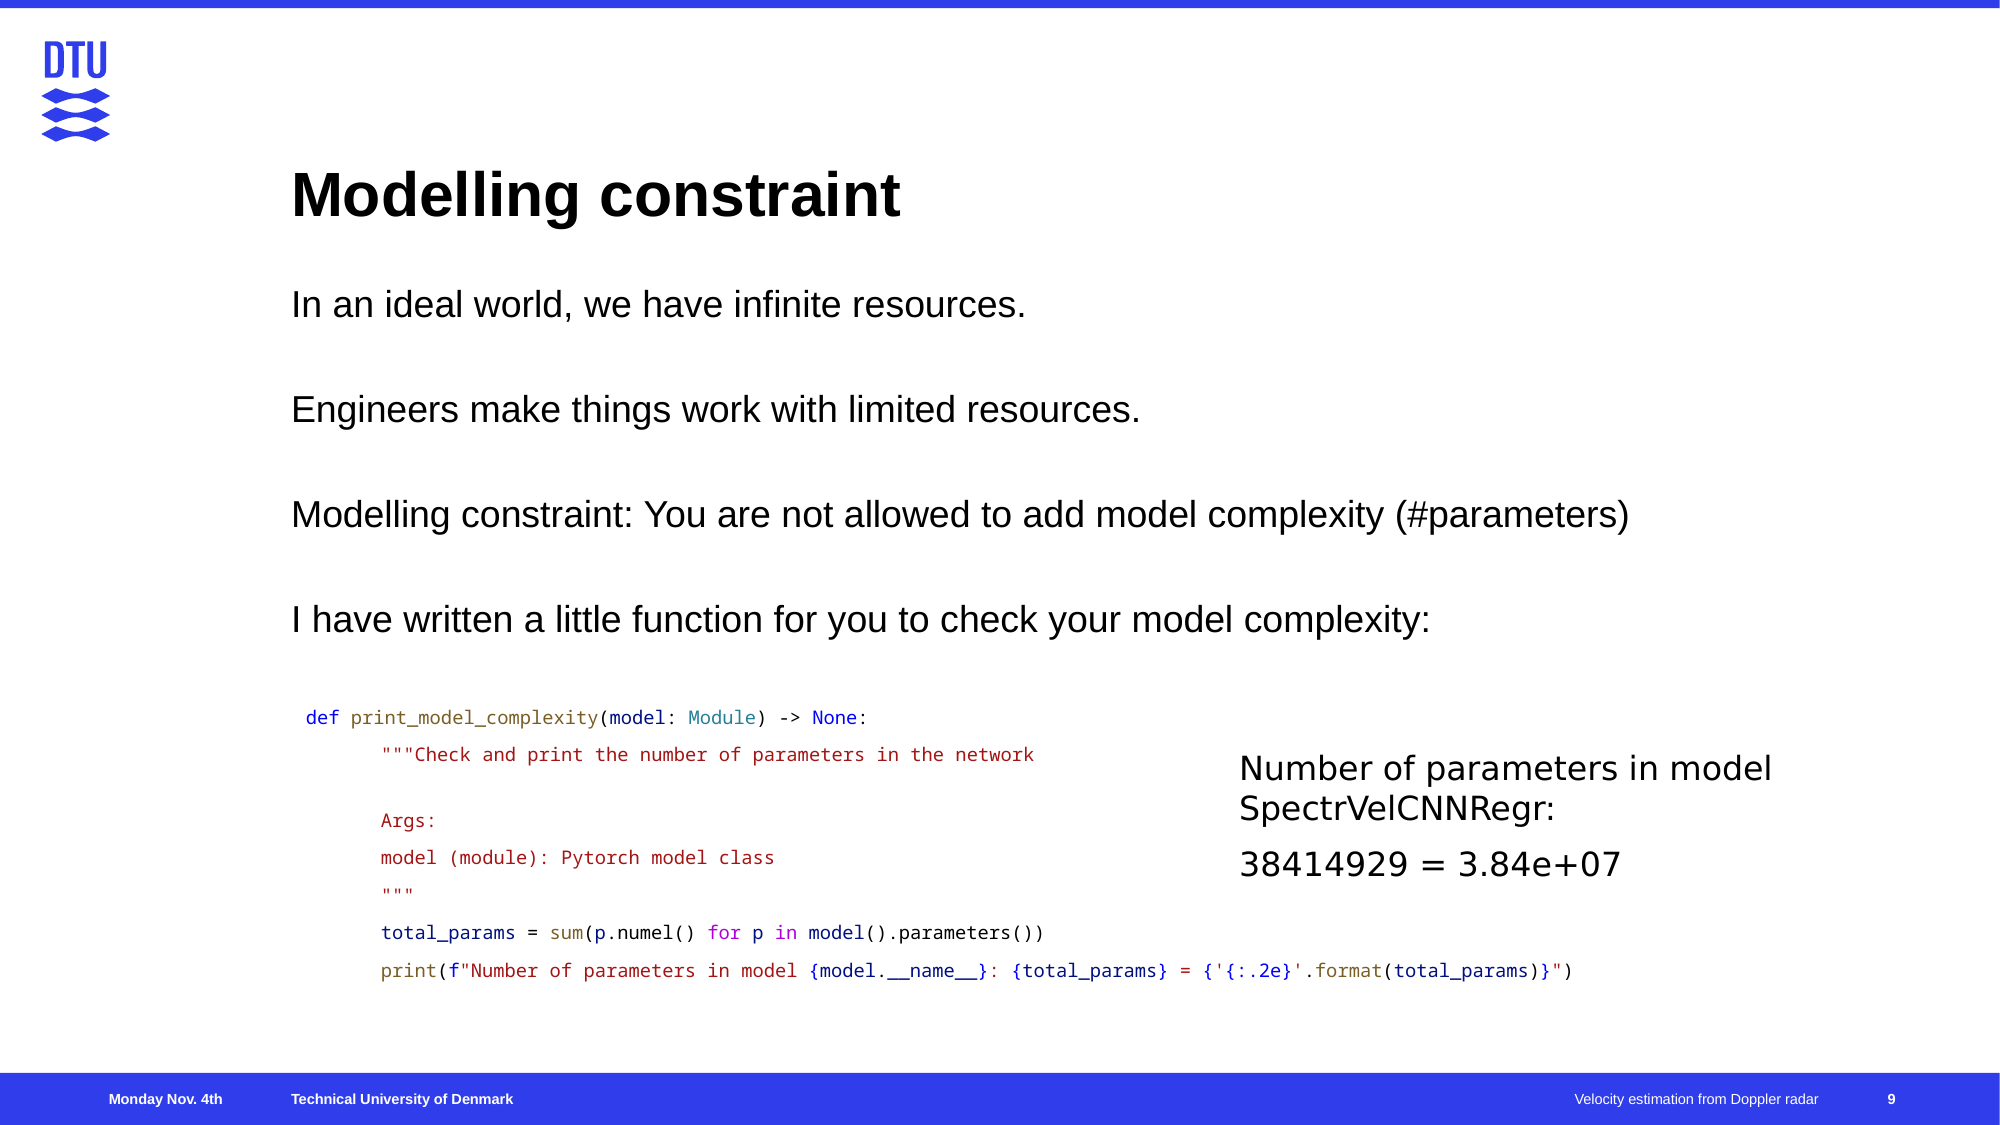

# Modelling constraint
In an ideal world, we have infinite resources.

Engineers make things work with limited resources.

Modelling constraint: You are not allowed to add model complexity (#parameters)

I have written a little function for you to check your model complexity:
def print_model_complexity(model: Module) -> None:
"""Check and print the number of parameters in the network
Args:
model (module): Pytorch model class
"""
total_params = sum(p.numel() for p in model().parameters())
print(f"Number of parameters in model {model.__name__}: {total_params} = {'{:.2e}'.format(total_params)}")
Number of parameters in model SpectrVelCNNRegr:
38414929 = 3.84e+07
Monday Nov. 4th
Velocity estimation from Doppler radar
9